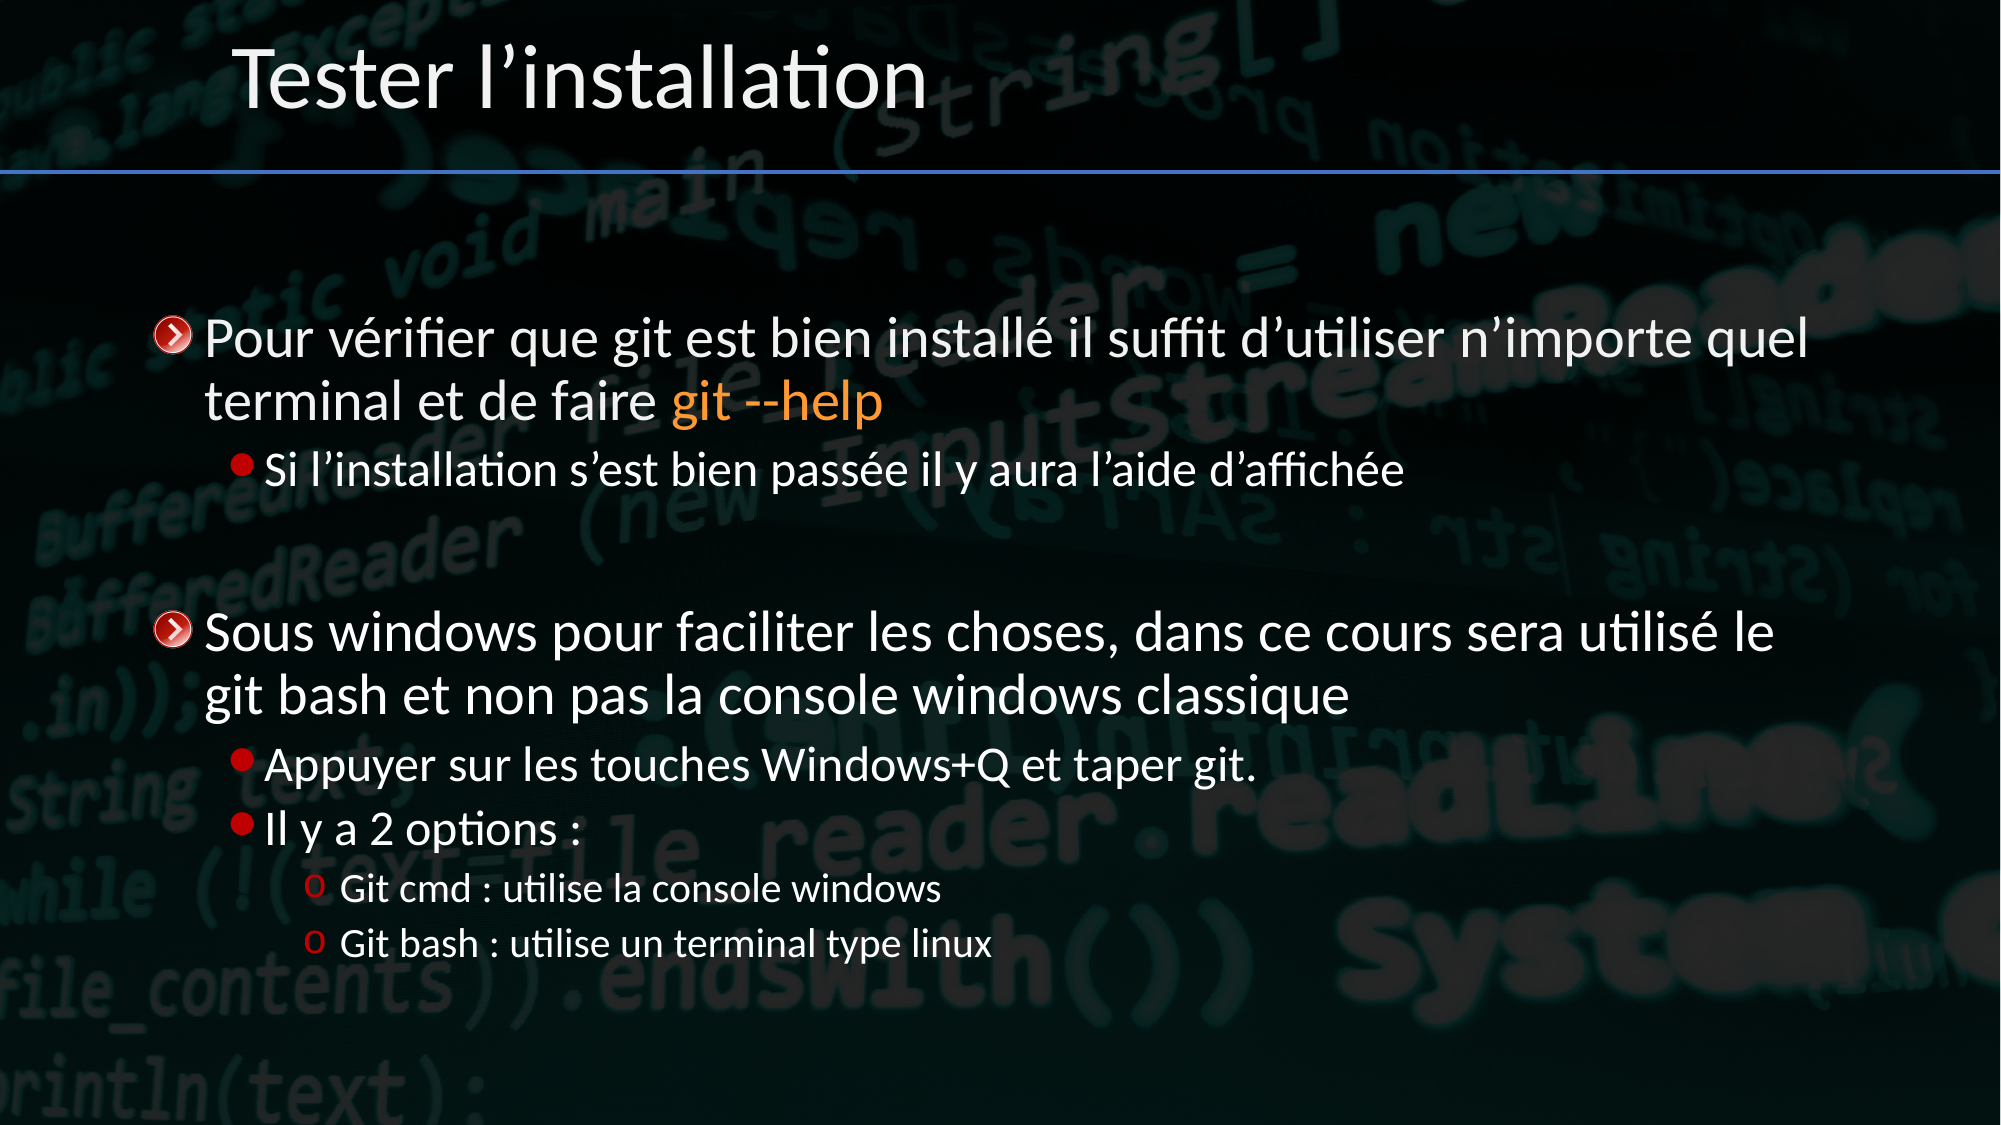

# Tester l’installation
Pour vérifier que git est bien installé il suffit d’utiliser n’importe quel terminal et de faire git --help
Si l’installation s’est bien passée il y aura l’aide d’affichée

Sous windows pour faciliter les choses, dans ce cours sera utilisé le git bash et non pas la console windows classique
Appuyer sur les touches Windows+Q et taper git.
Il y a 2 options :
Git cmd : utilise la console windows
Git bash : utilise un terminal type linux